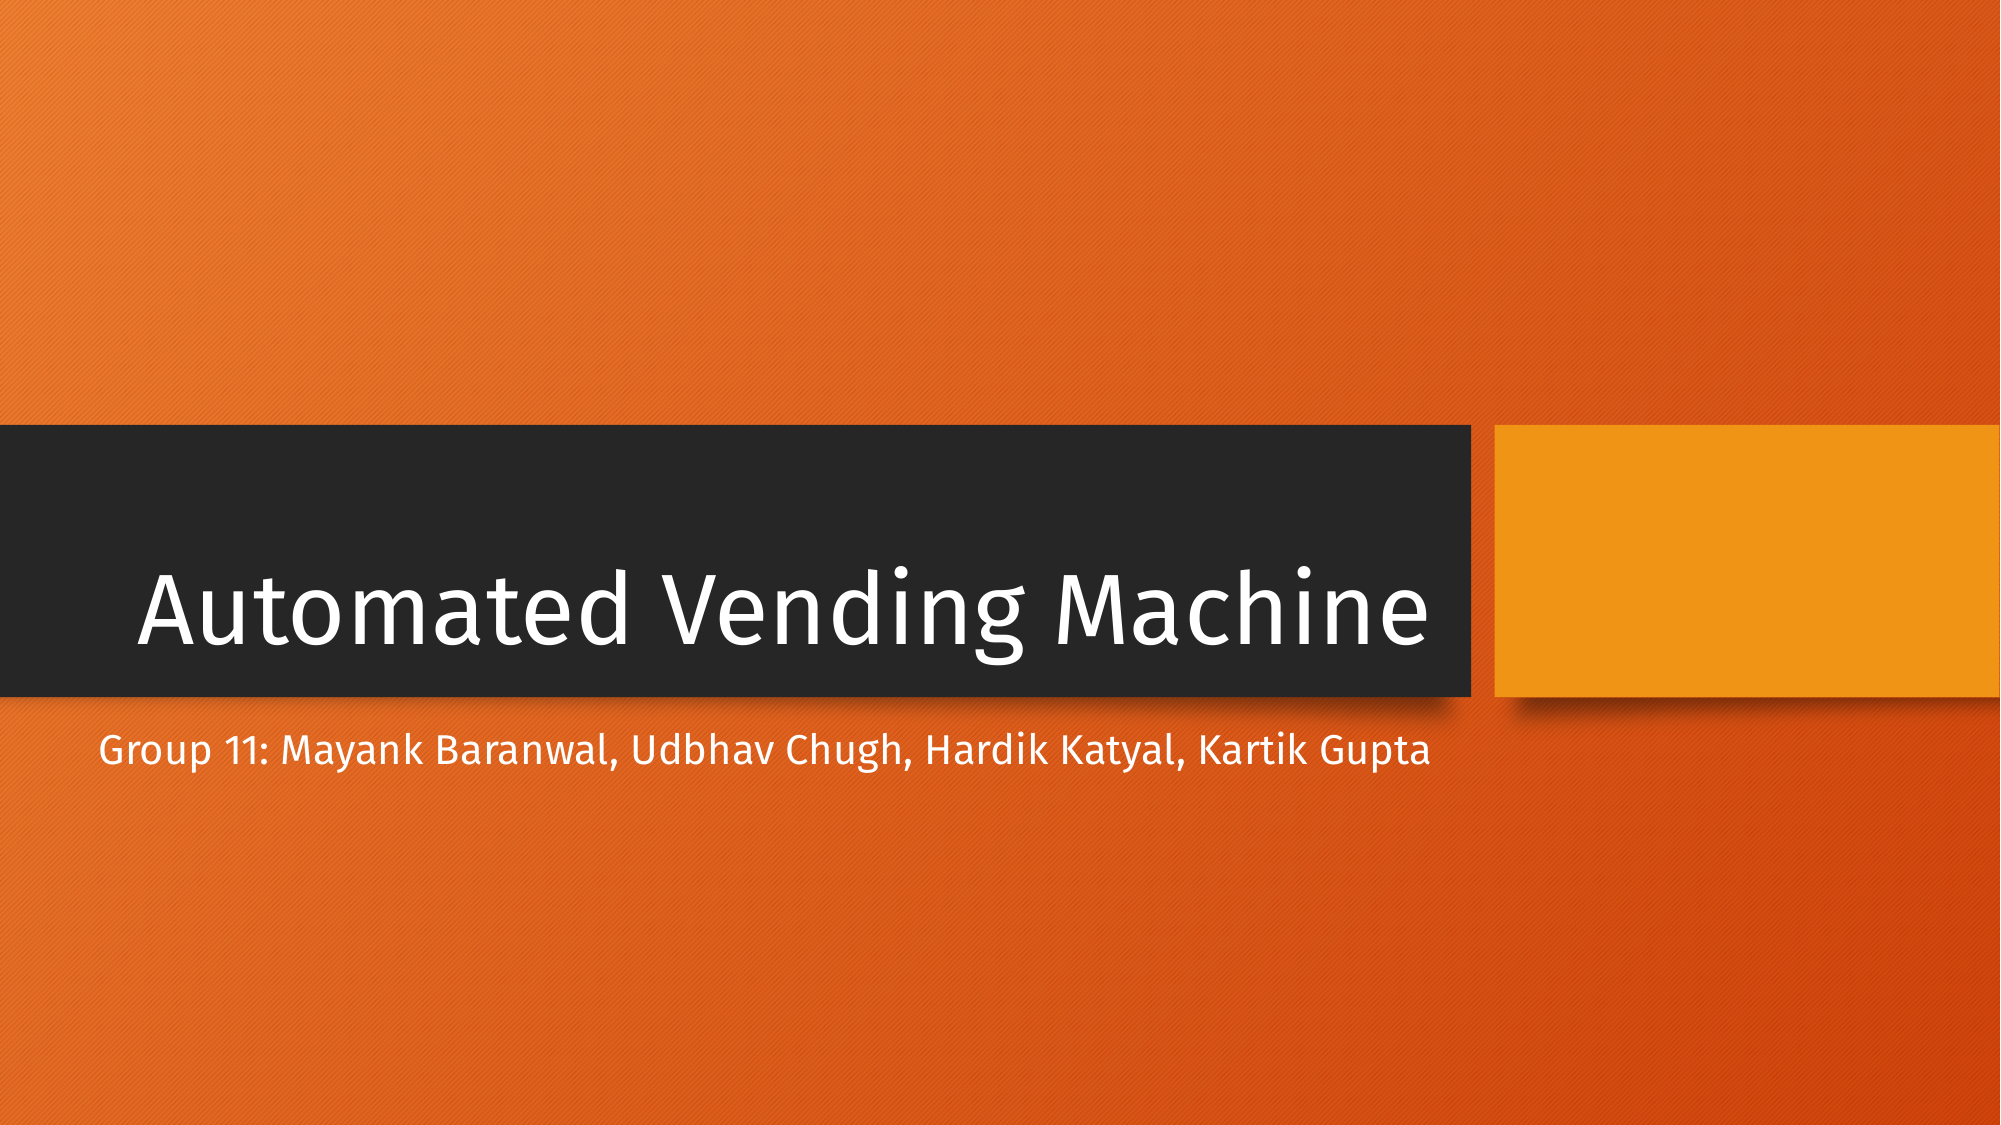

# Automated Vending Machine
Group 11: Mayank Baranwal, Udbhav Chugh, Hardik Katyal, Kartik Gupta